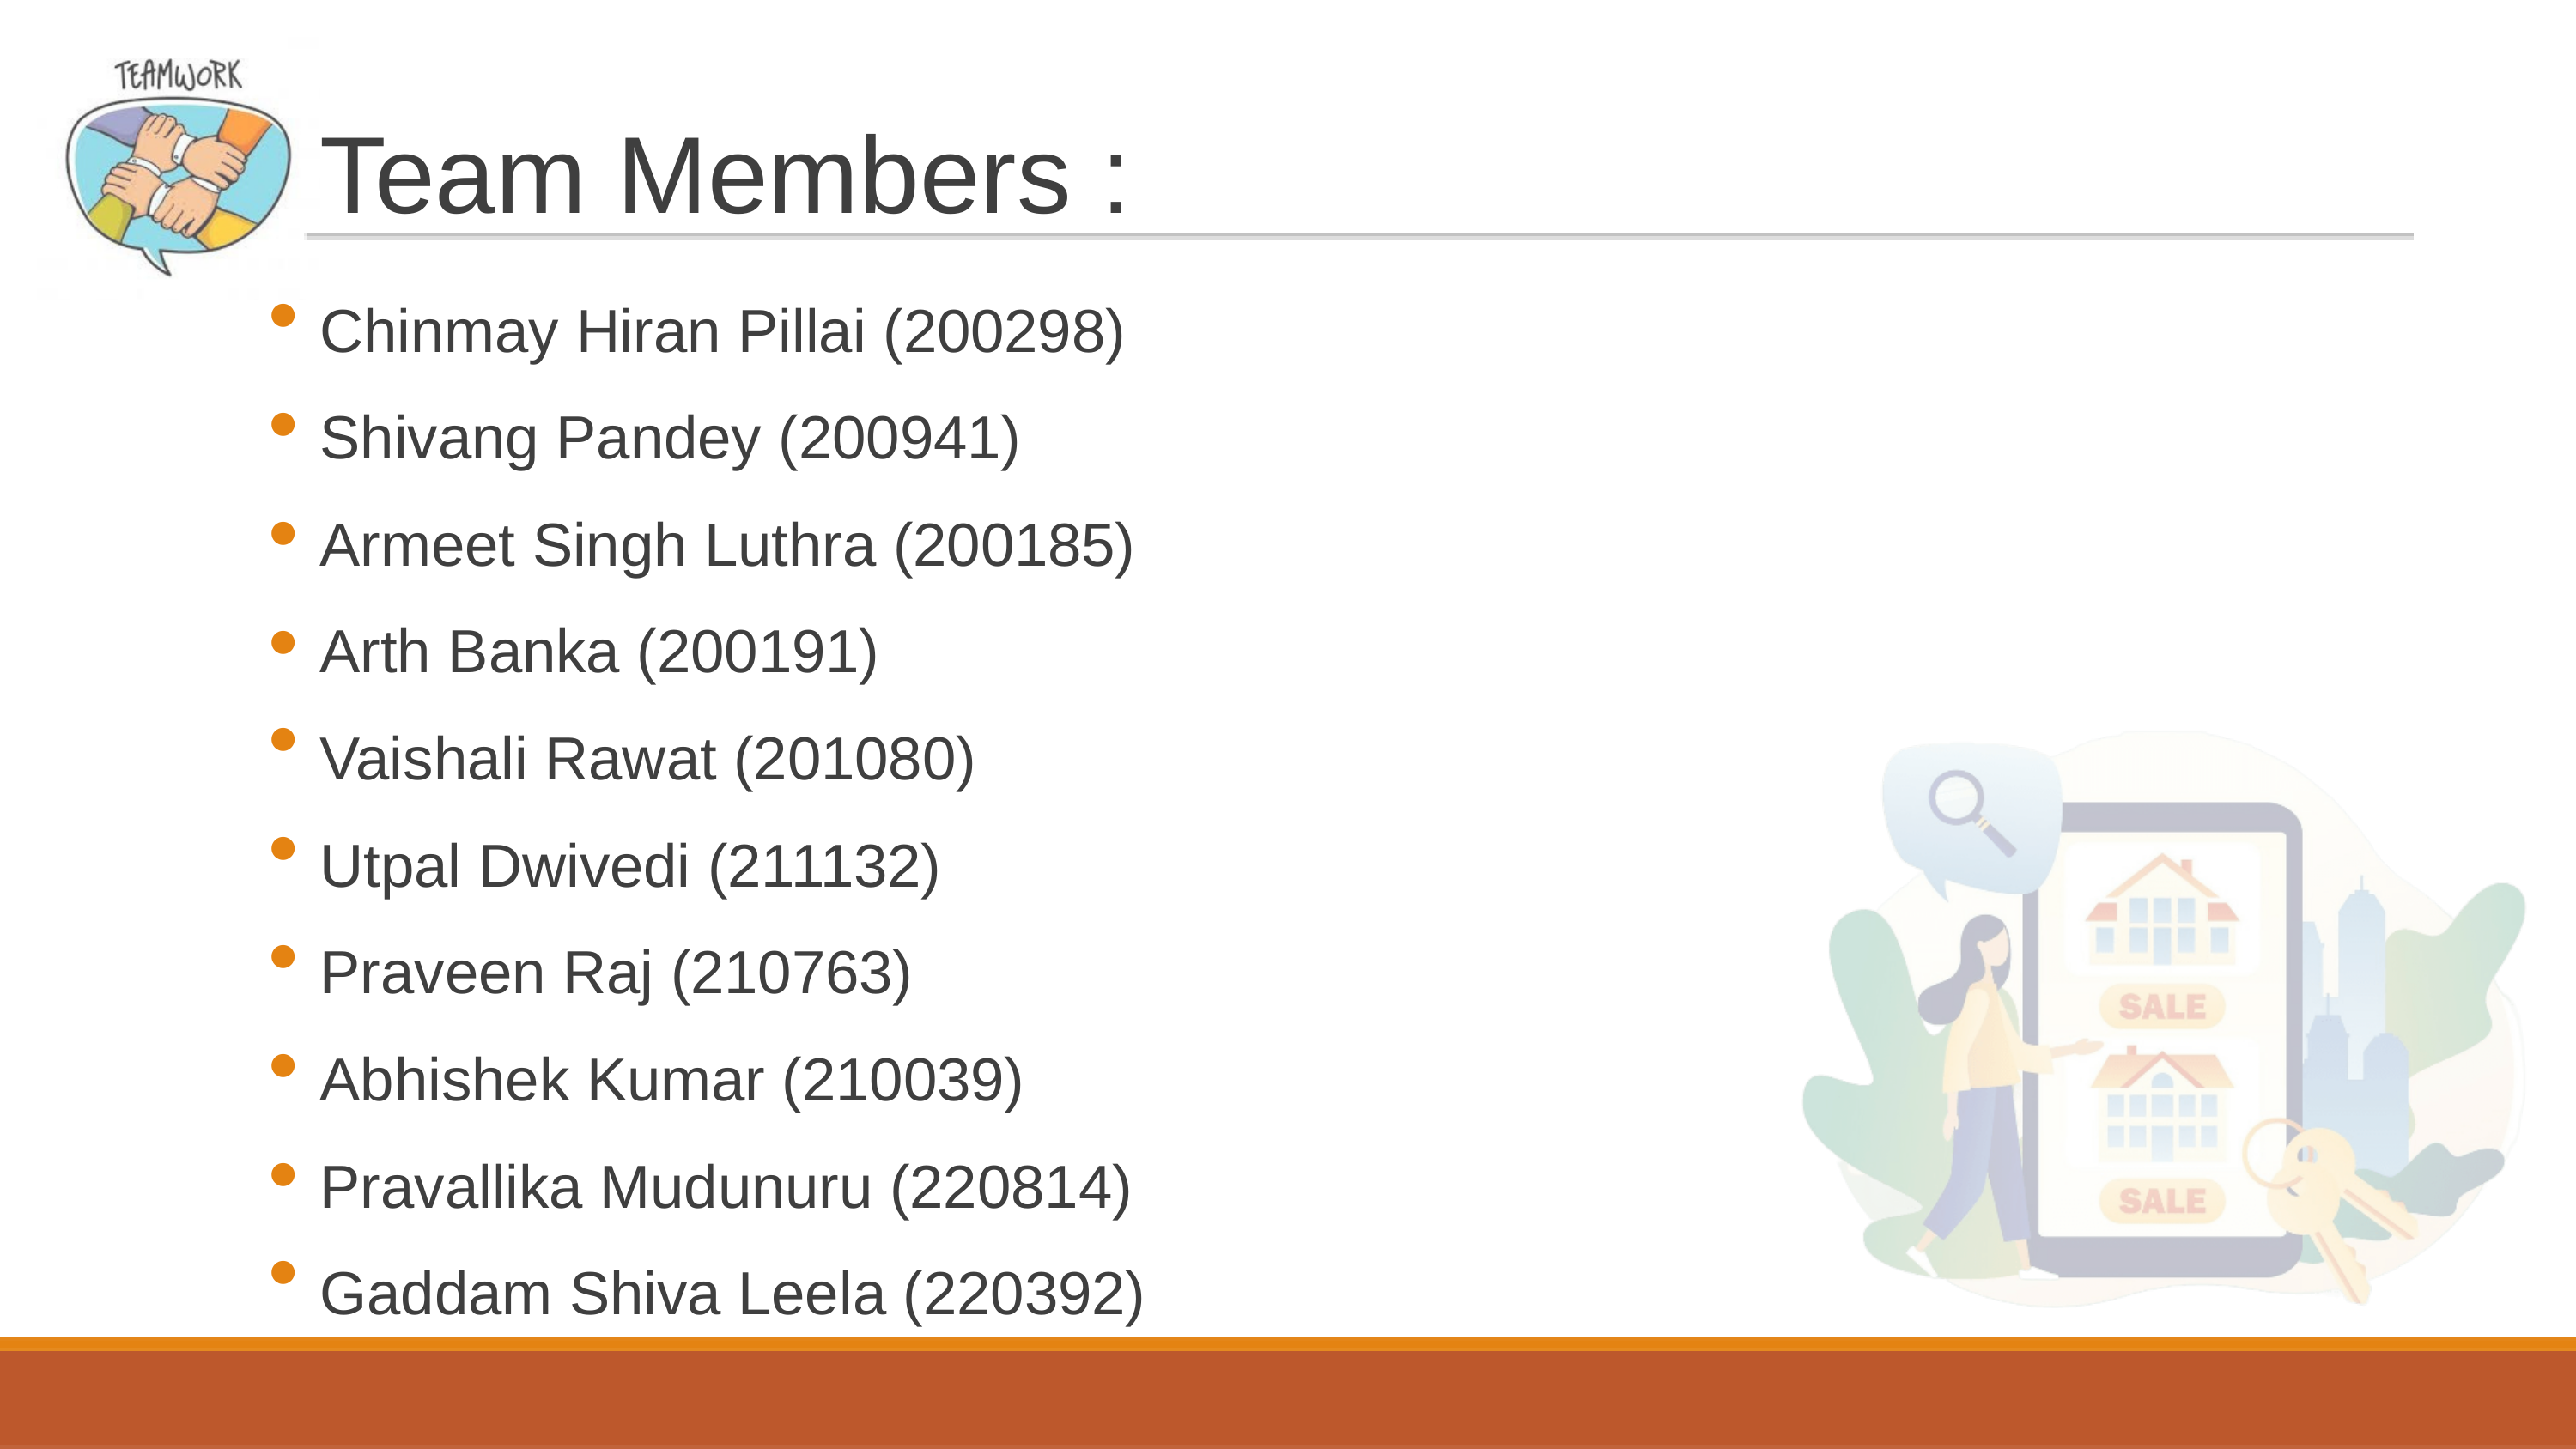

Team Members :
Chinmay Hiran Pillai (200298)
Shivang Pandey (200941)
Armeet Singh Luthra (200185)
Arth Banka (200191)
Vaishali Rawat (201080)
Utpal Dwivedi (211132)
Praveen Raj (210763)
Abhishek Kumar (210039)
Pravallika Mudunuru (220814)
Gaddam Shiva Leela (220392)
●
●
●
●
●
●
●
●
●
●